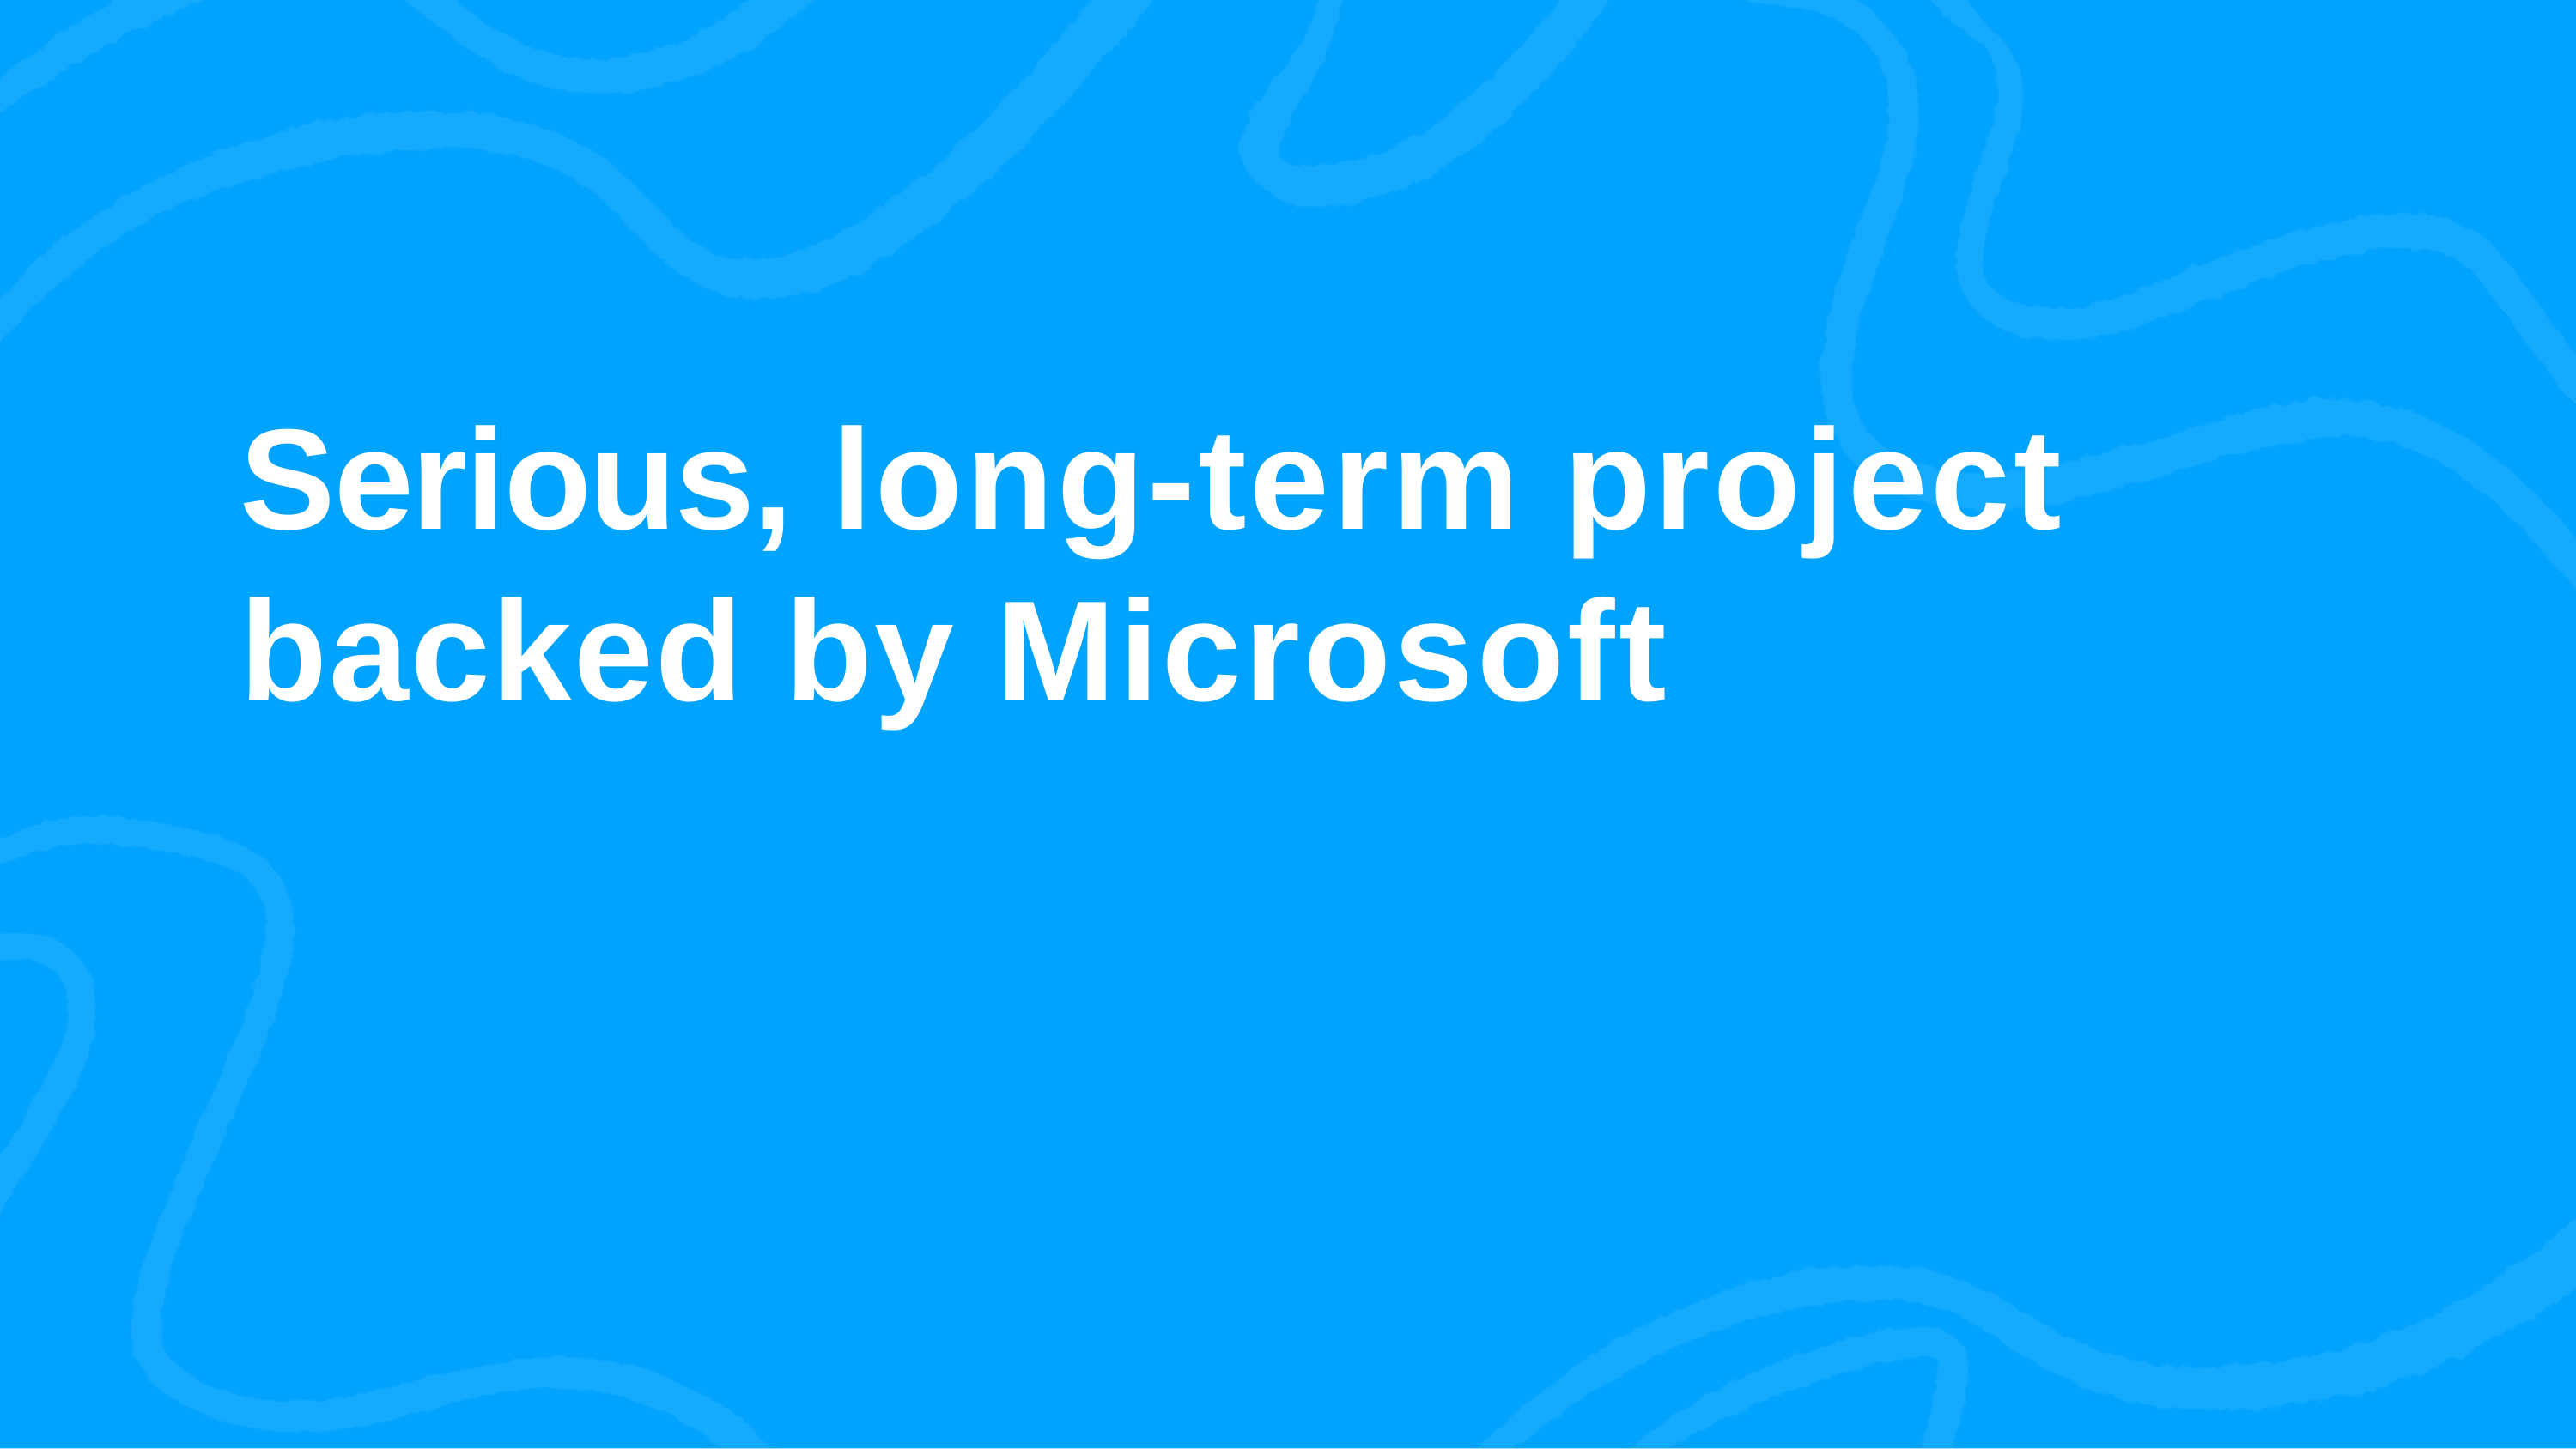

# Serious, long-term project  backed by Microsoft
15